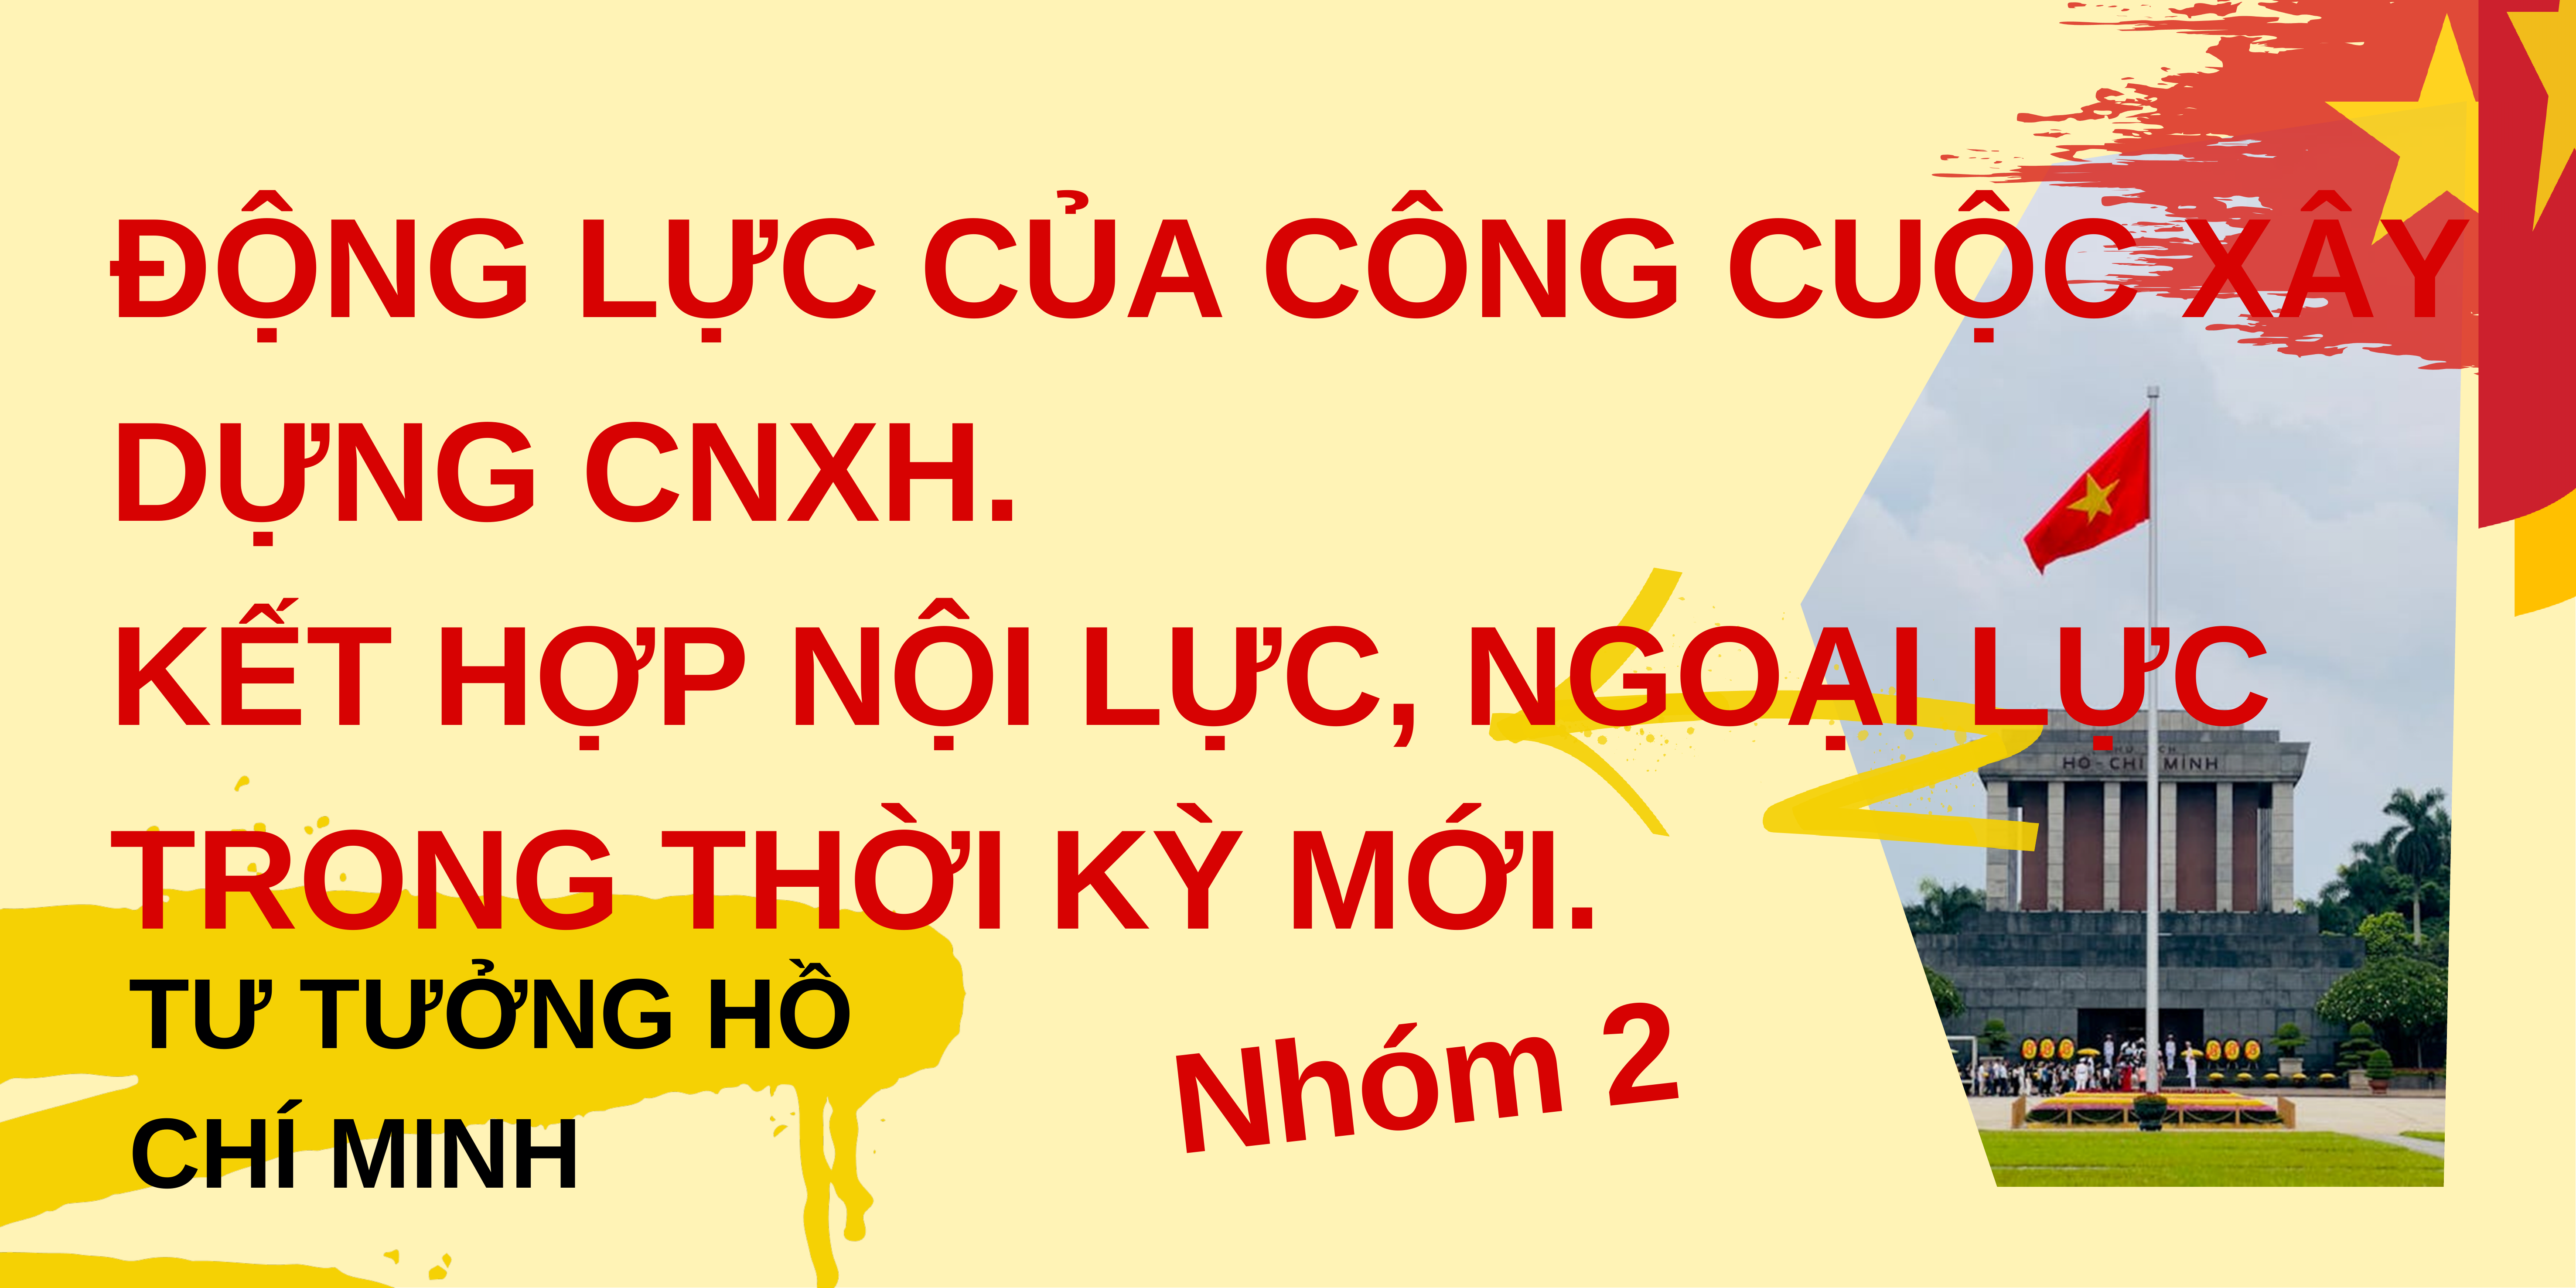

ĐỘNG LỰC CỦA CÔNG CUỘC XÂY DỰNG CNXH.
KẾT HỢP NỘI LỰC, NGOẠI LỰC
TRONG THỜI KỲ MỚI.

TƯ TƯỞNG HỒ CHÍ MINH
Nhóm 2